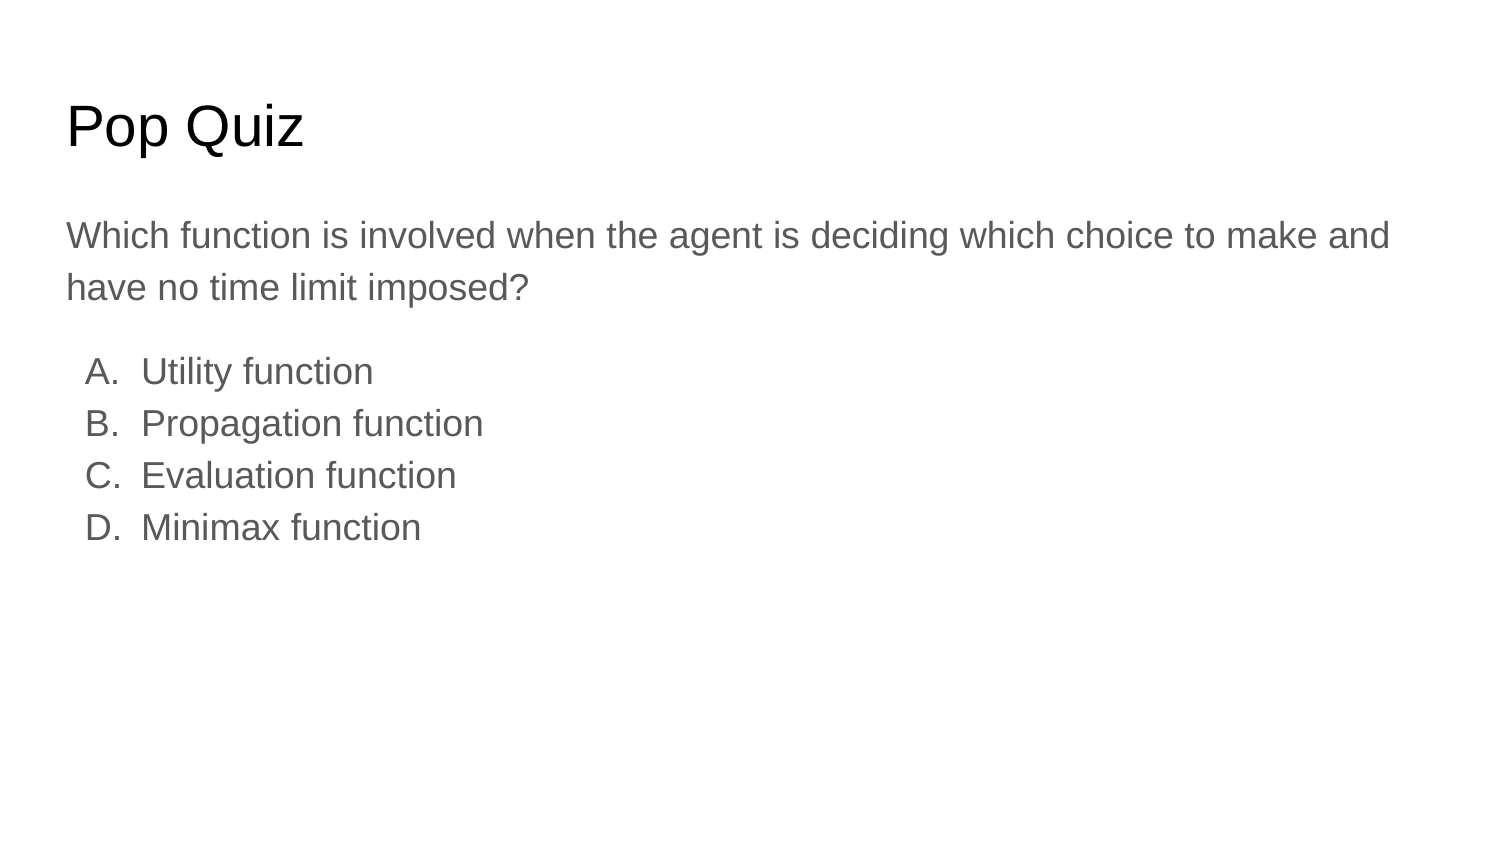

# Pop Quiz
Which function is involved when the agent is deciding which choice to make and have no time limit imposed?
Utility function
Propagation function
Evaluation function
Minimax function